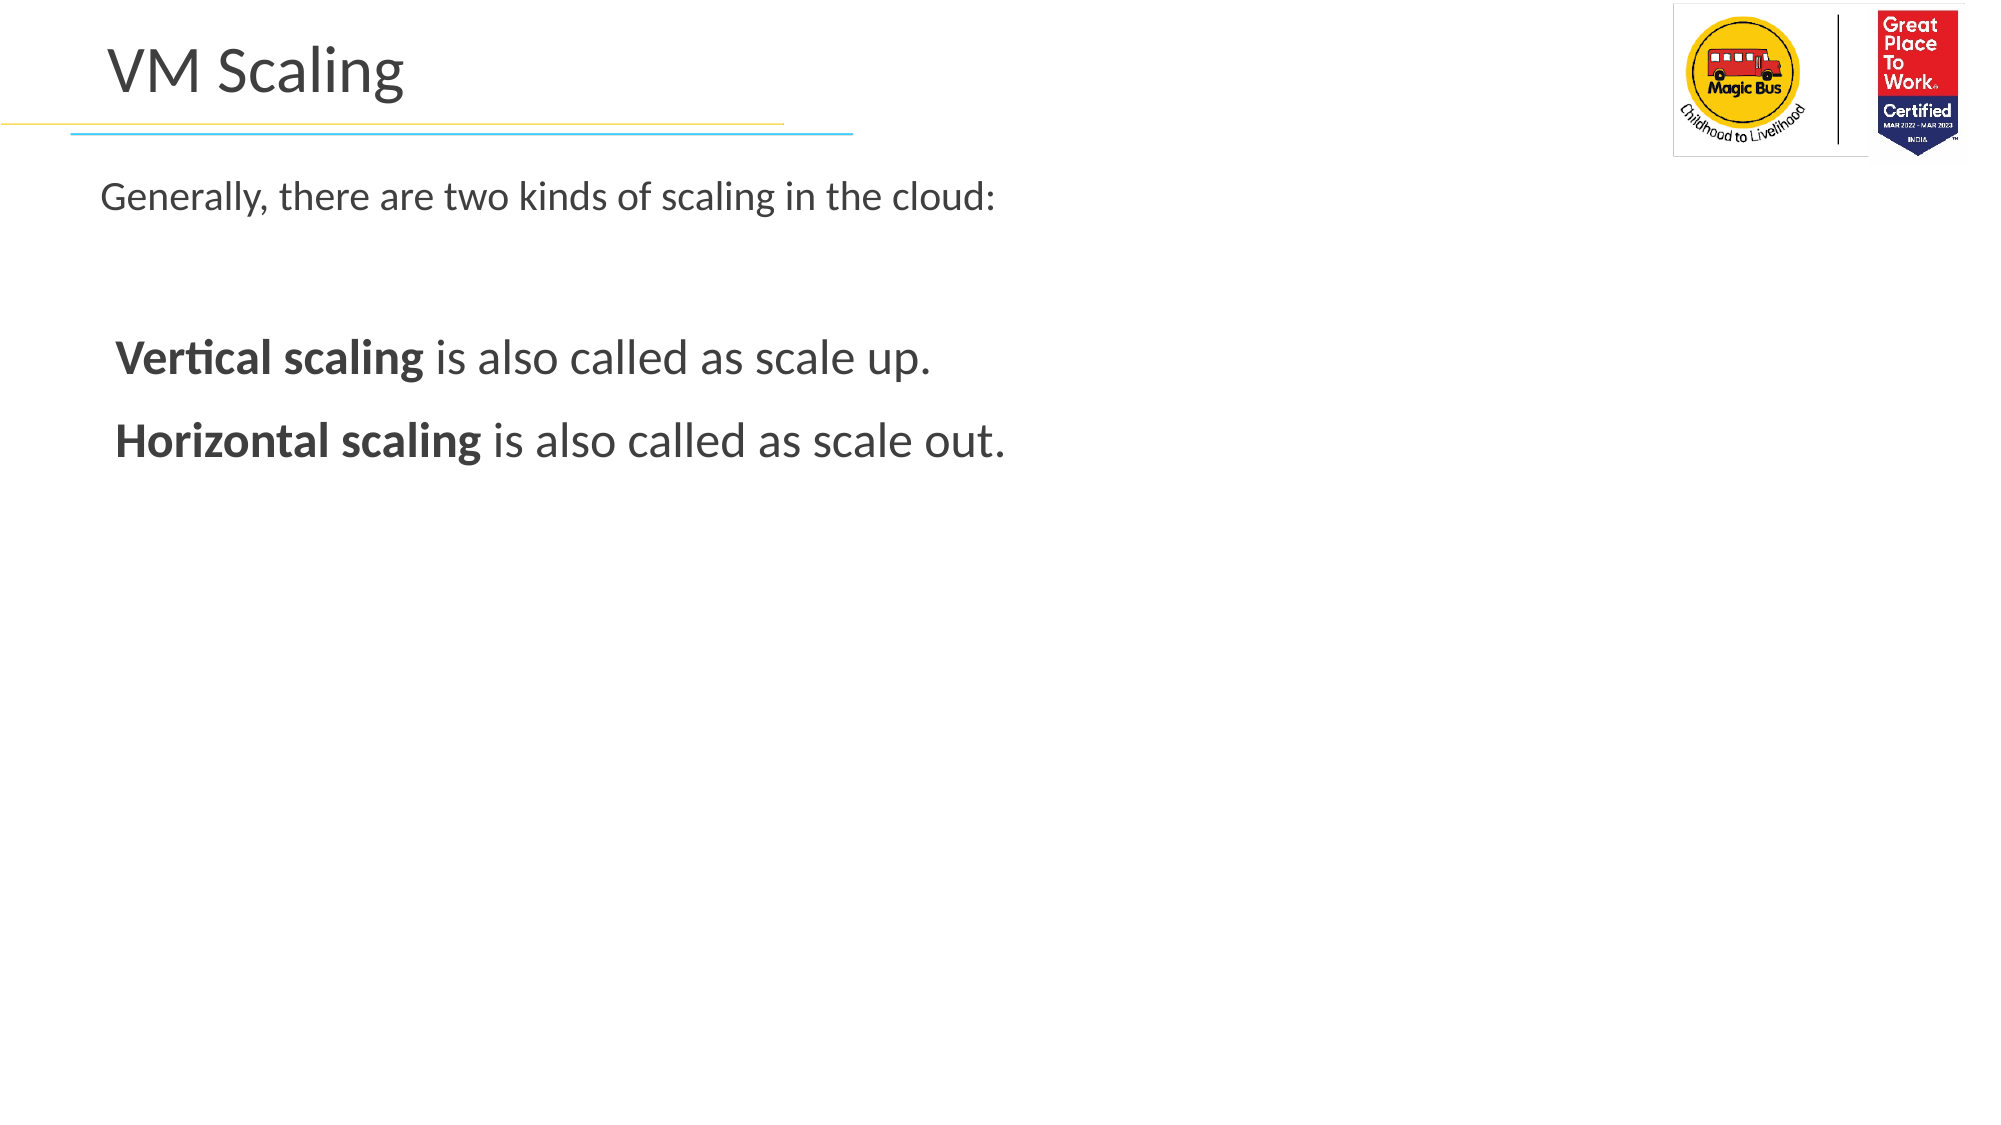

# VM Scaling
Generally, there are two kinds of scaling in the cloud:

Vertical scaling is also called as scale up.
Horizontal scaling is also called as scale out.